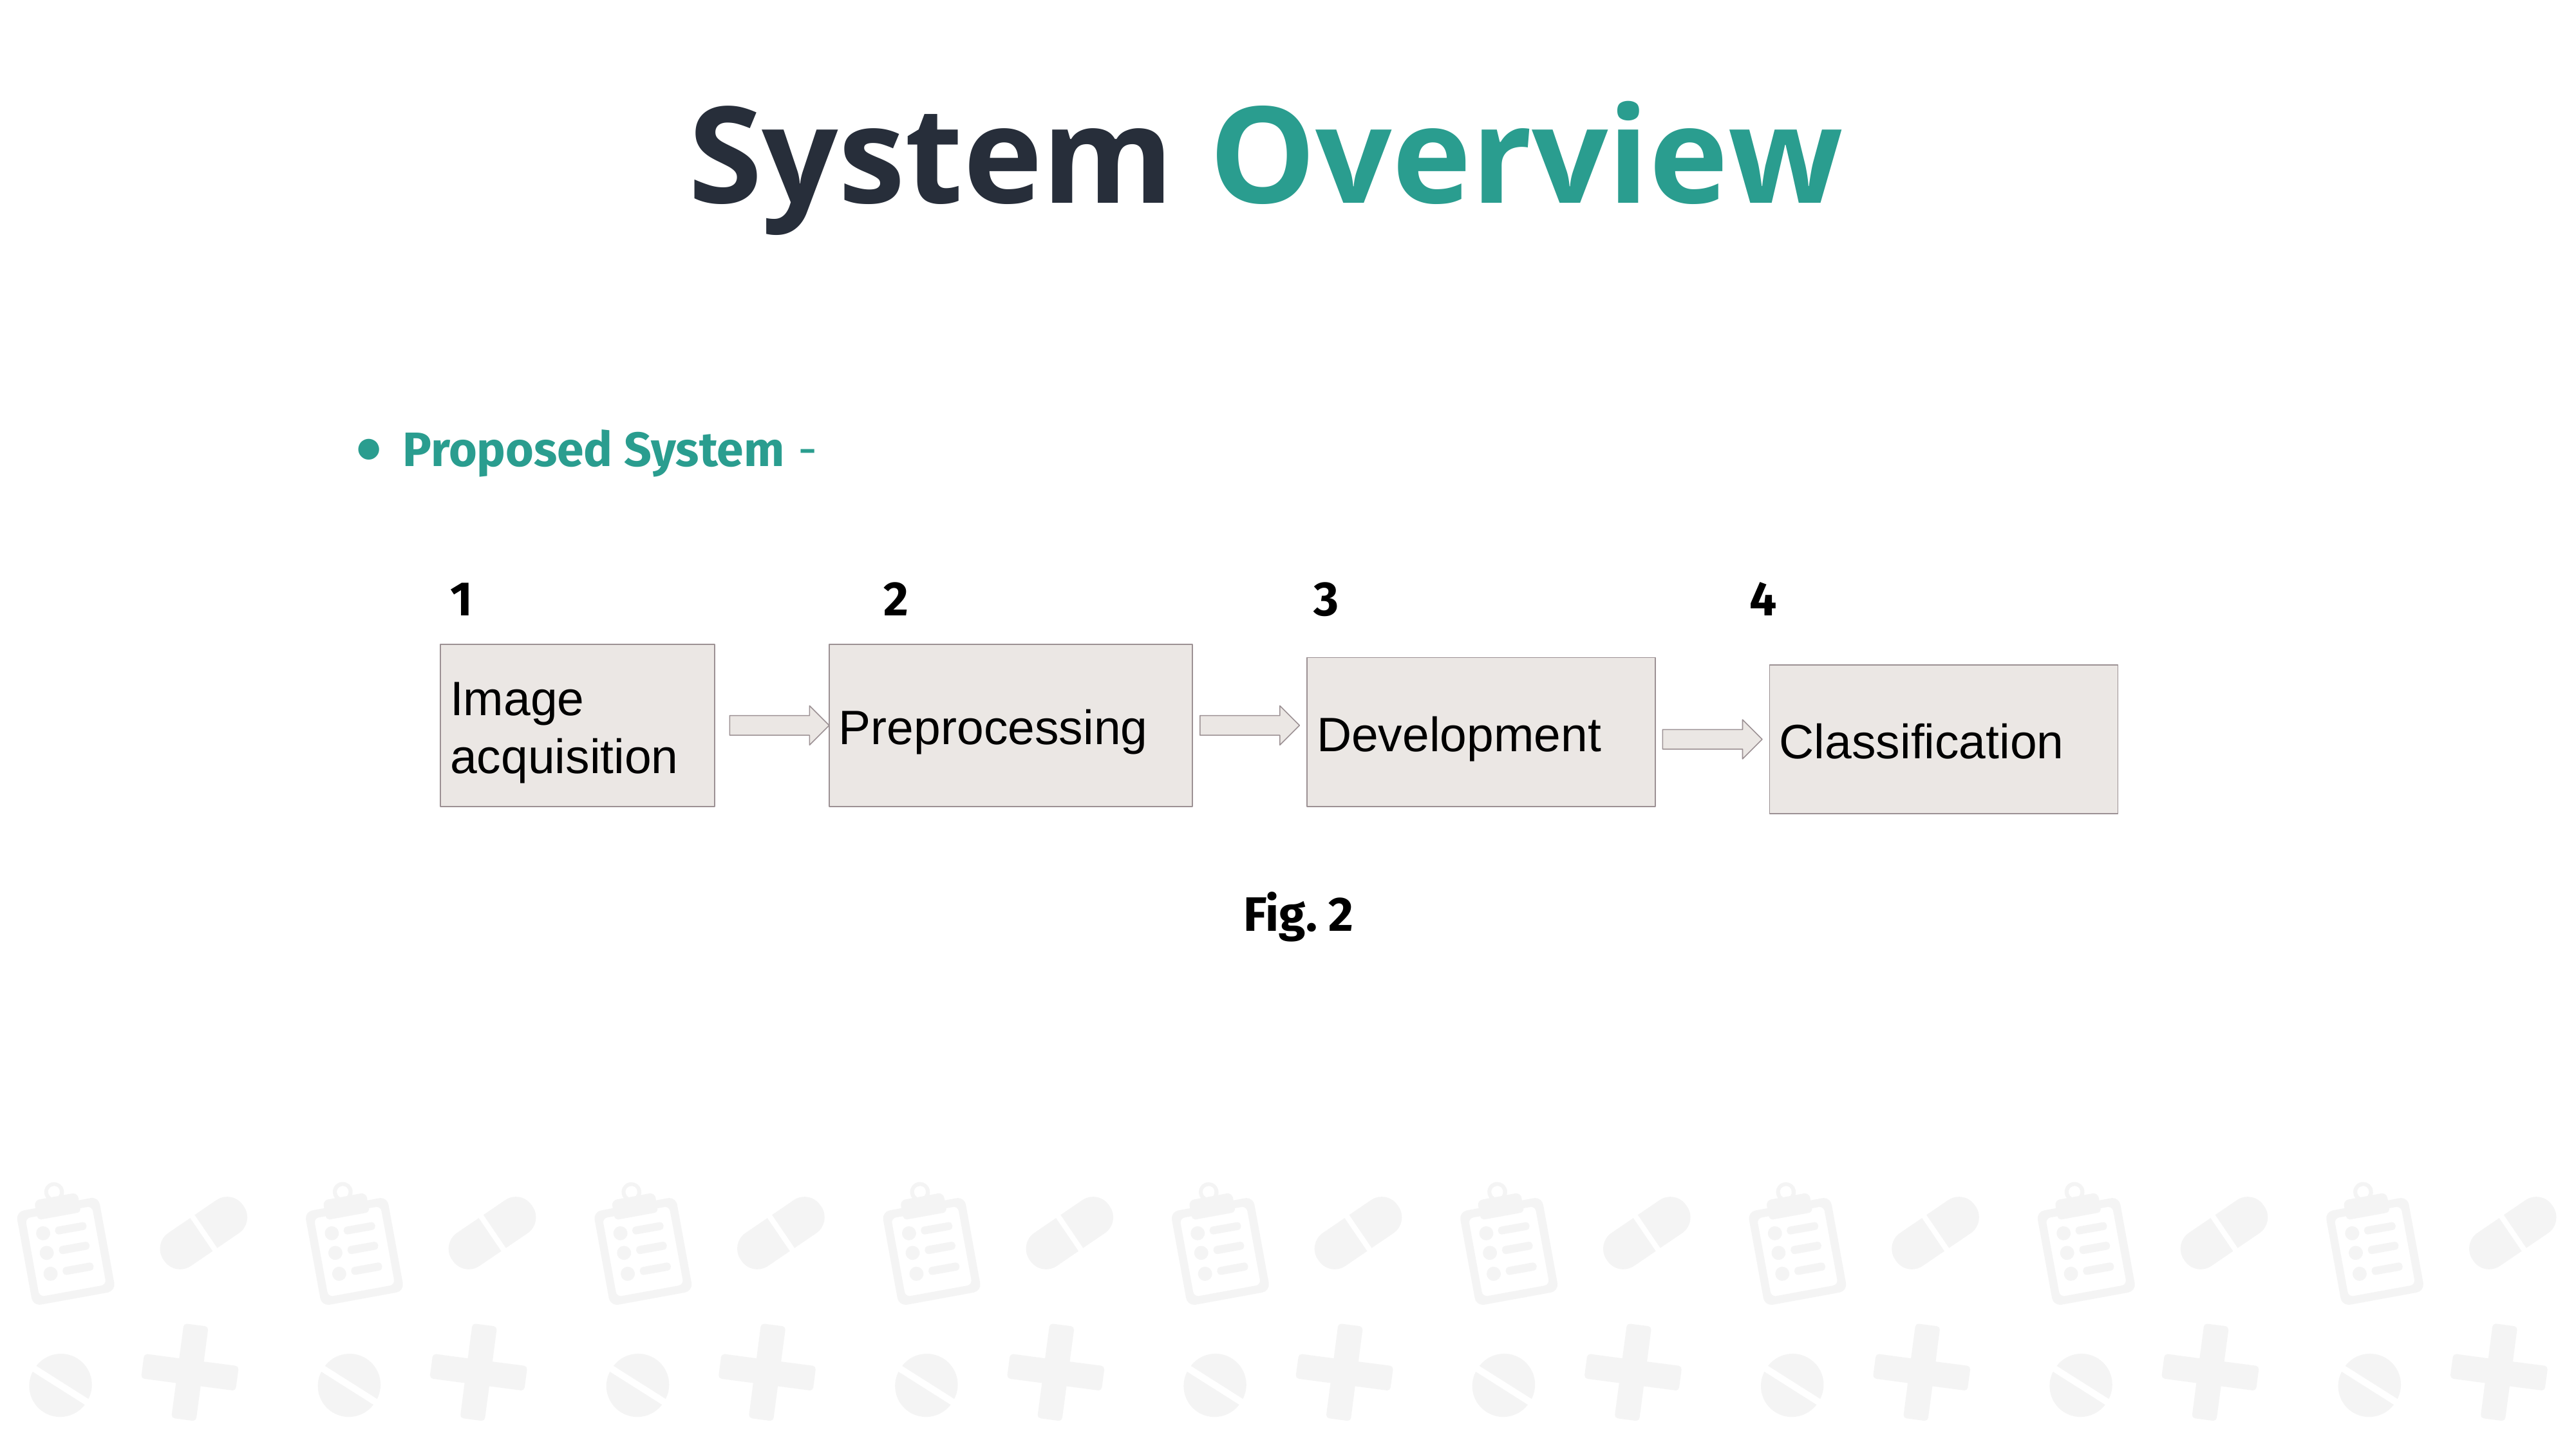

System Overview
Proposed System -

1
2
3
4
Image acquisition
Preprocessing
Development
Classification

Fig. 2